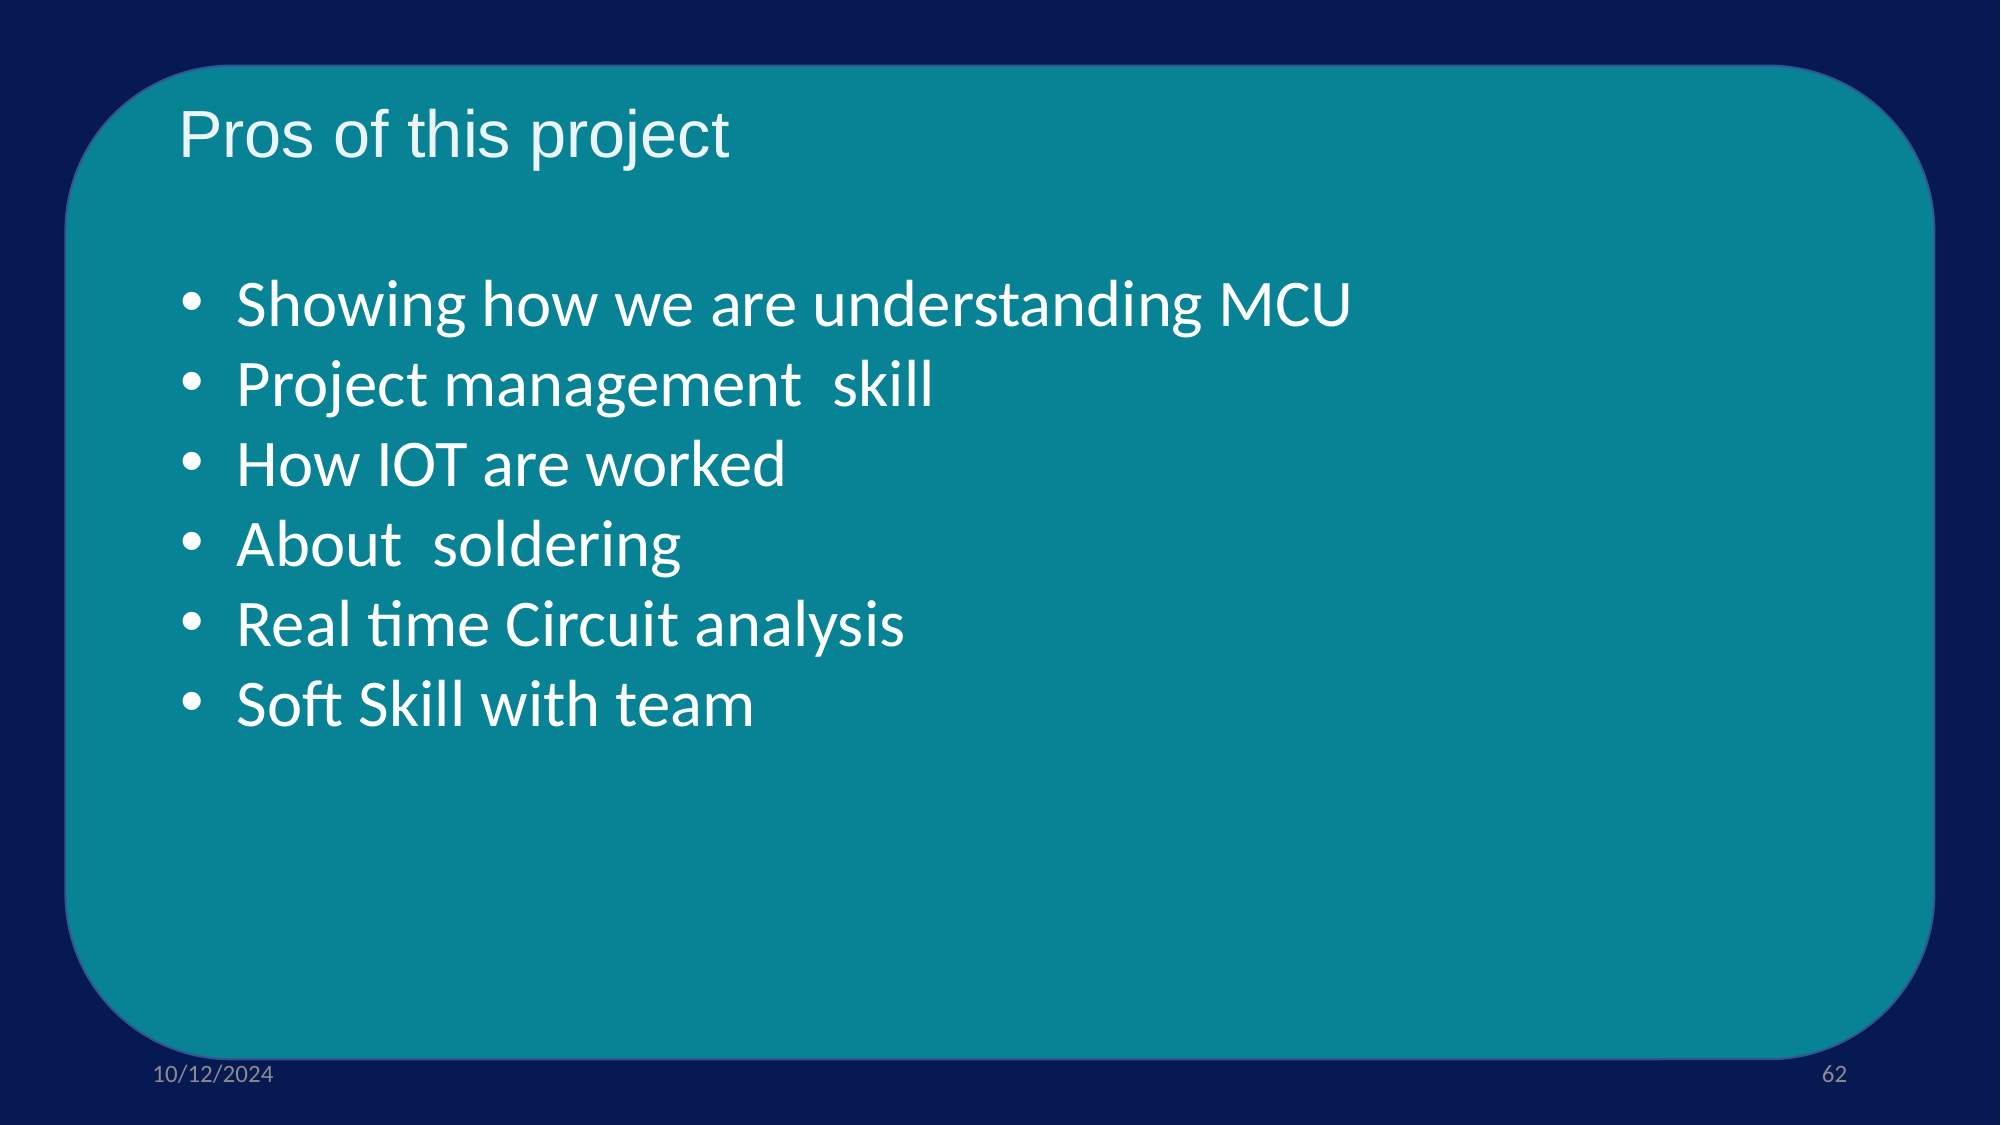

SMART HOME

Pros of this project
Showing how we are understanding MCU
Project management  skill
How IOT are worked
About  soldering
Real time Circuit analysis
Soft Skill with team

10/12/2024
62